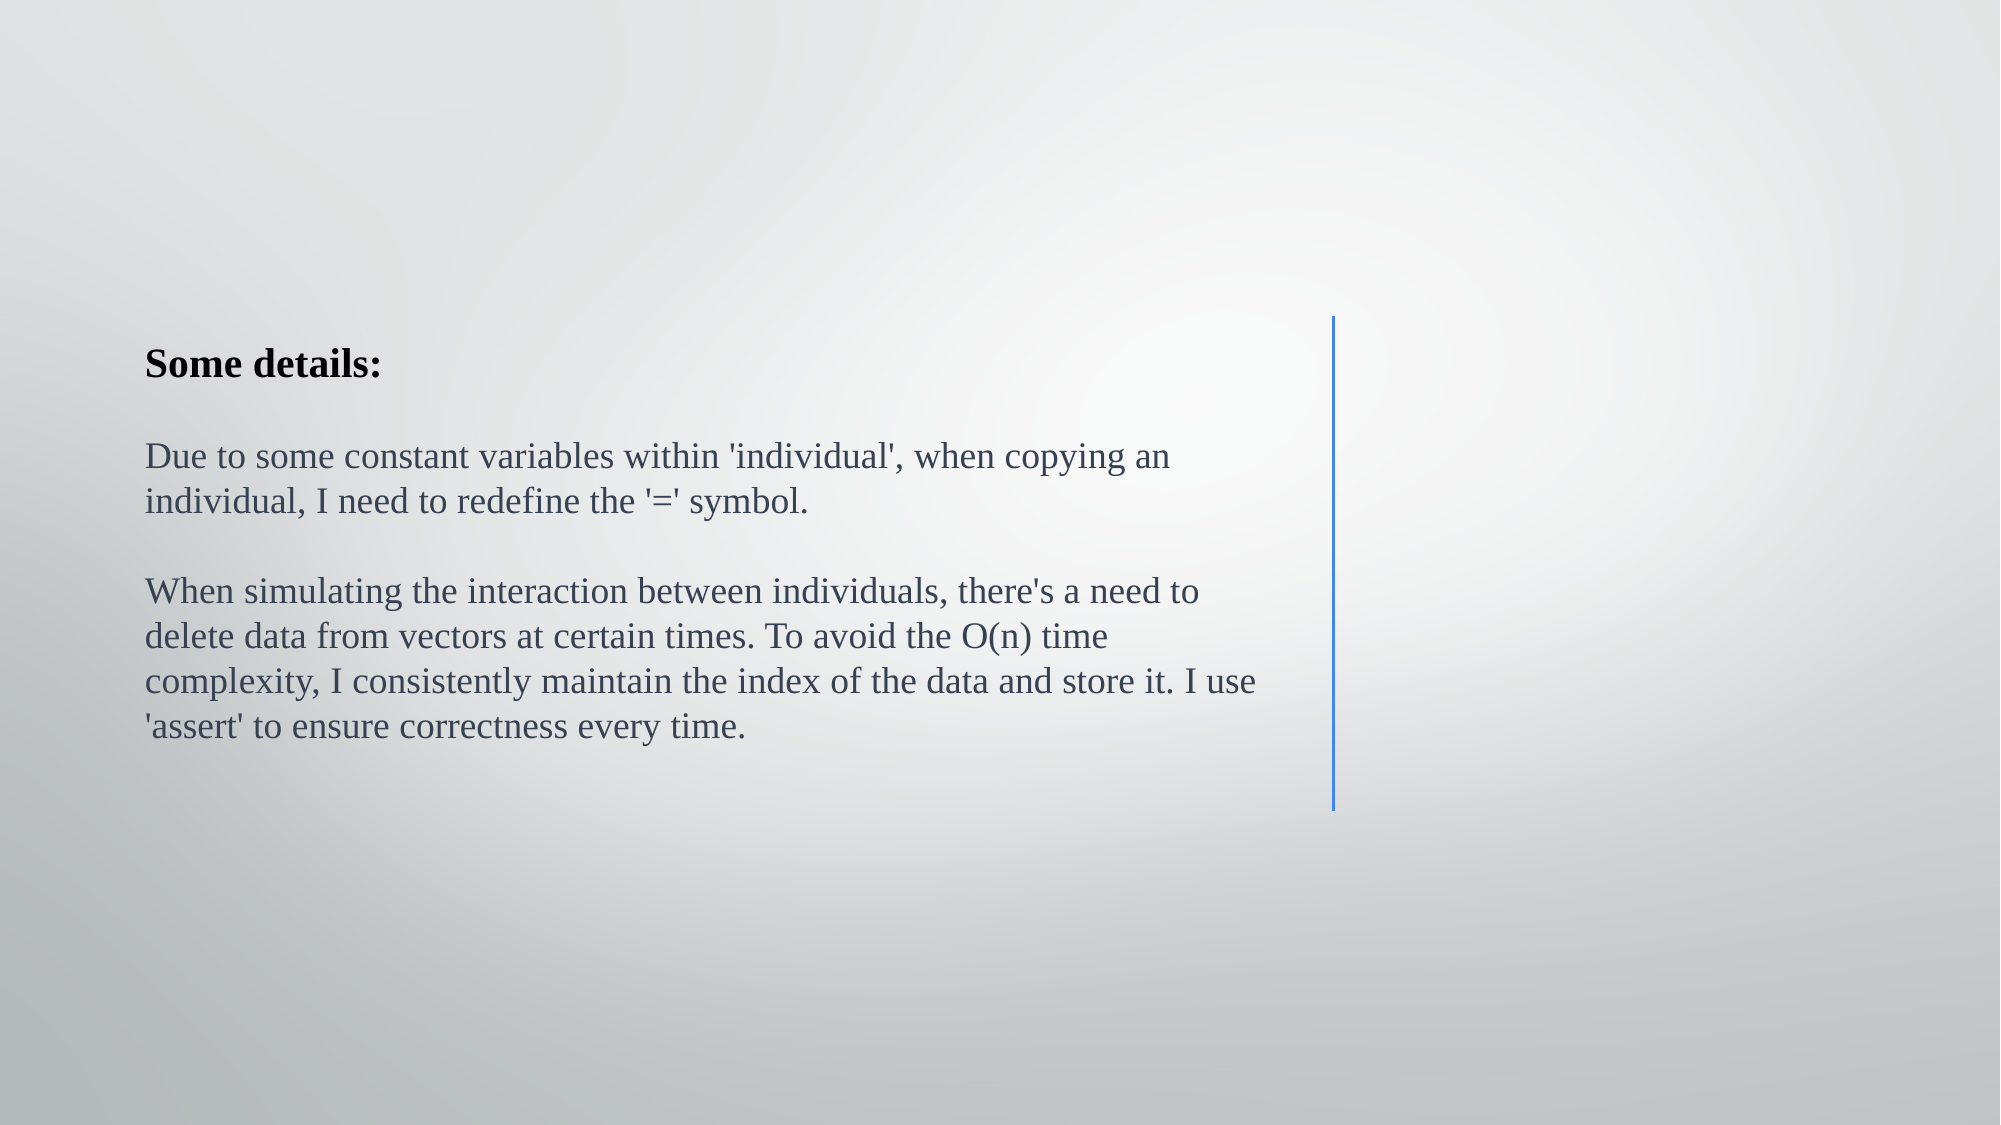

# Some details: Due to some constant variables within 'individual', when copying an individual, I need to redefine the '=' symbol. When simulating the interaction between individuals, there's a need to delete data from vectors at certain times. To avoid the O(n) time complexity, I consistently maintain the index of the data and store it. I use 'assert' to ensure correctness every time.